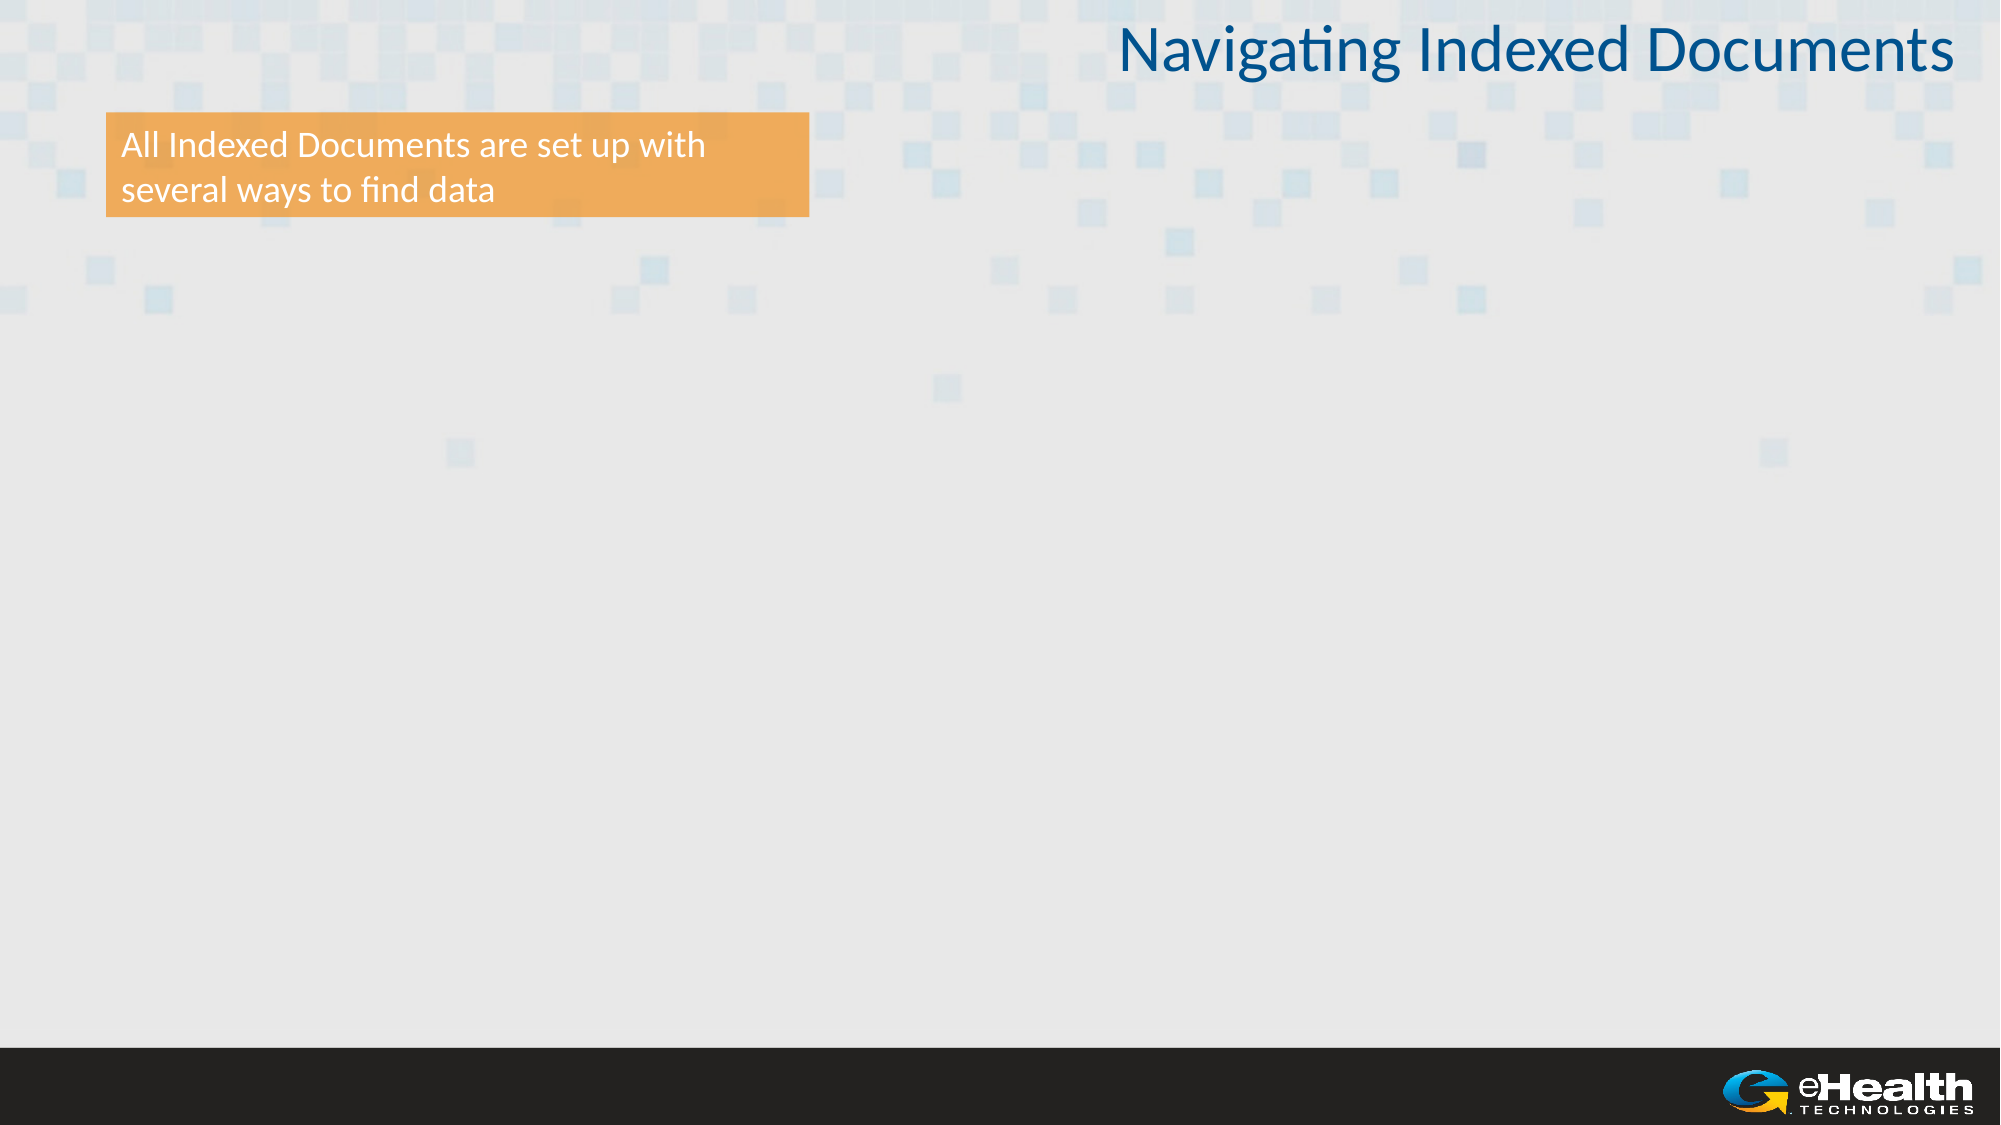

All Indexed Documents are set up with several ways to find data